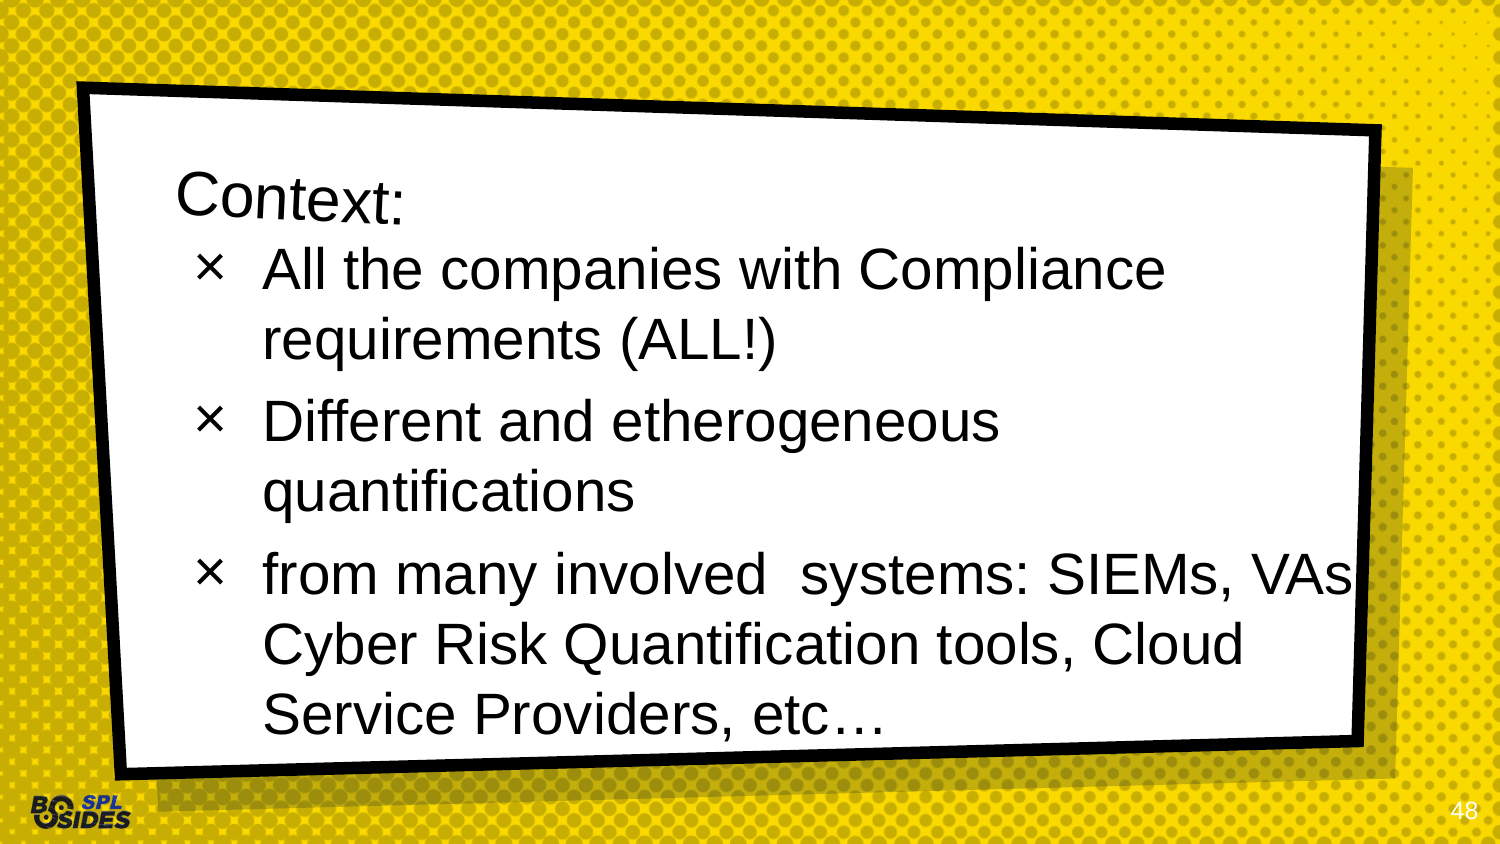

# Context:
All the companies with Compliance requirements (ALL!)
Different and etherogeneous quantifications
from many involved  systems: SIEMs, VAs, Cyber Risk Quantification tools, Cloud Service Providers, etc…
48